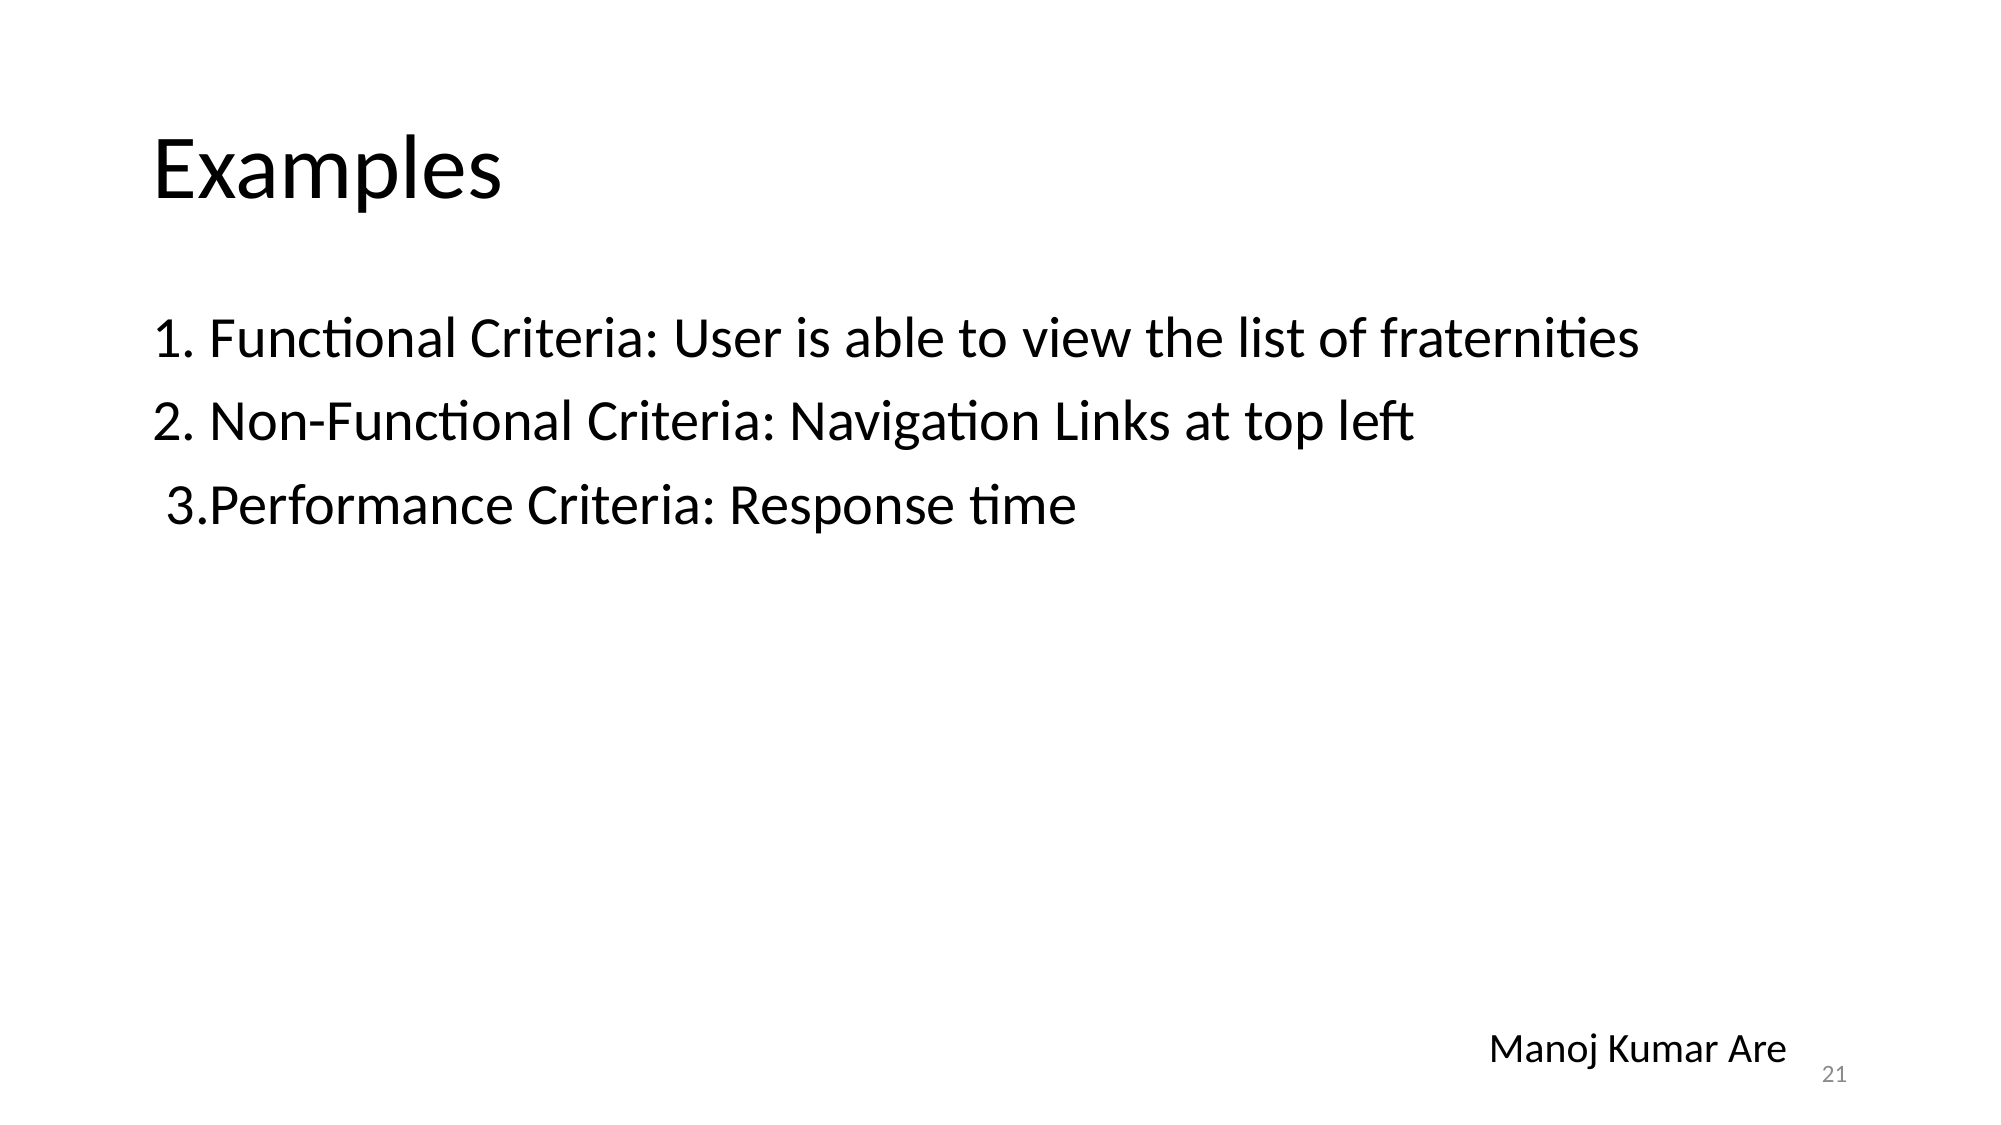

# Examples
1. Functional Criteria: User is able to view the list of fraternities
2. Non-Functional Criteria: Navigation Links at top left
 3.Performance Criteria: Response time
Manoj Kumar Are
21